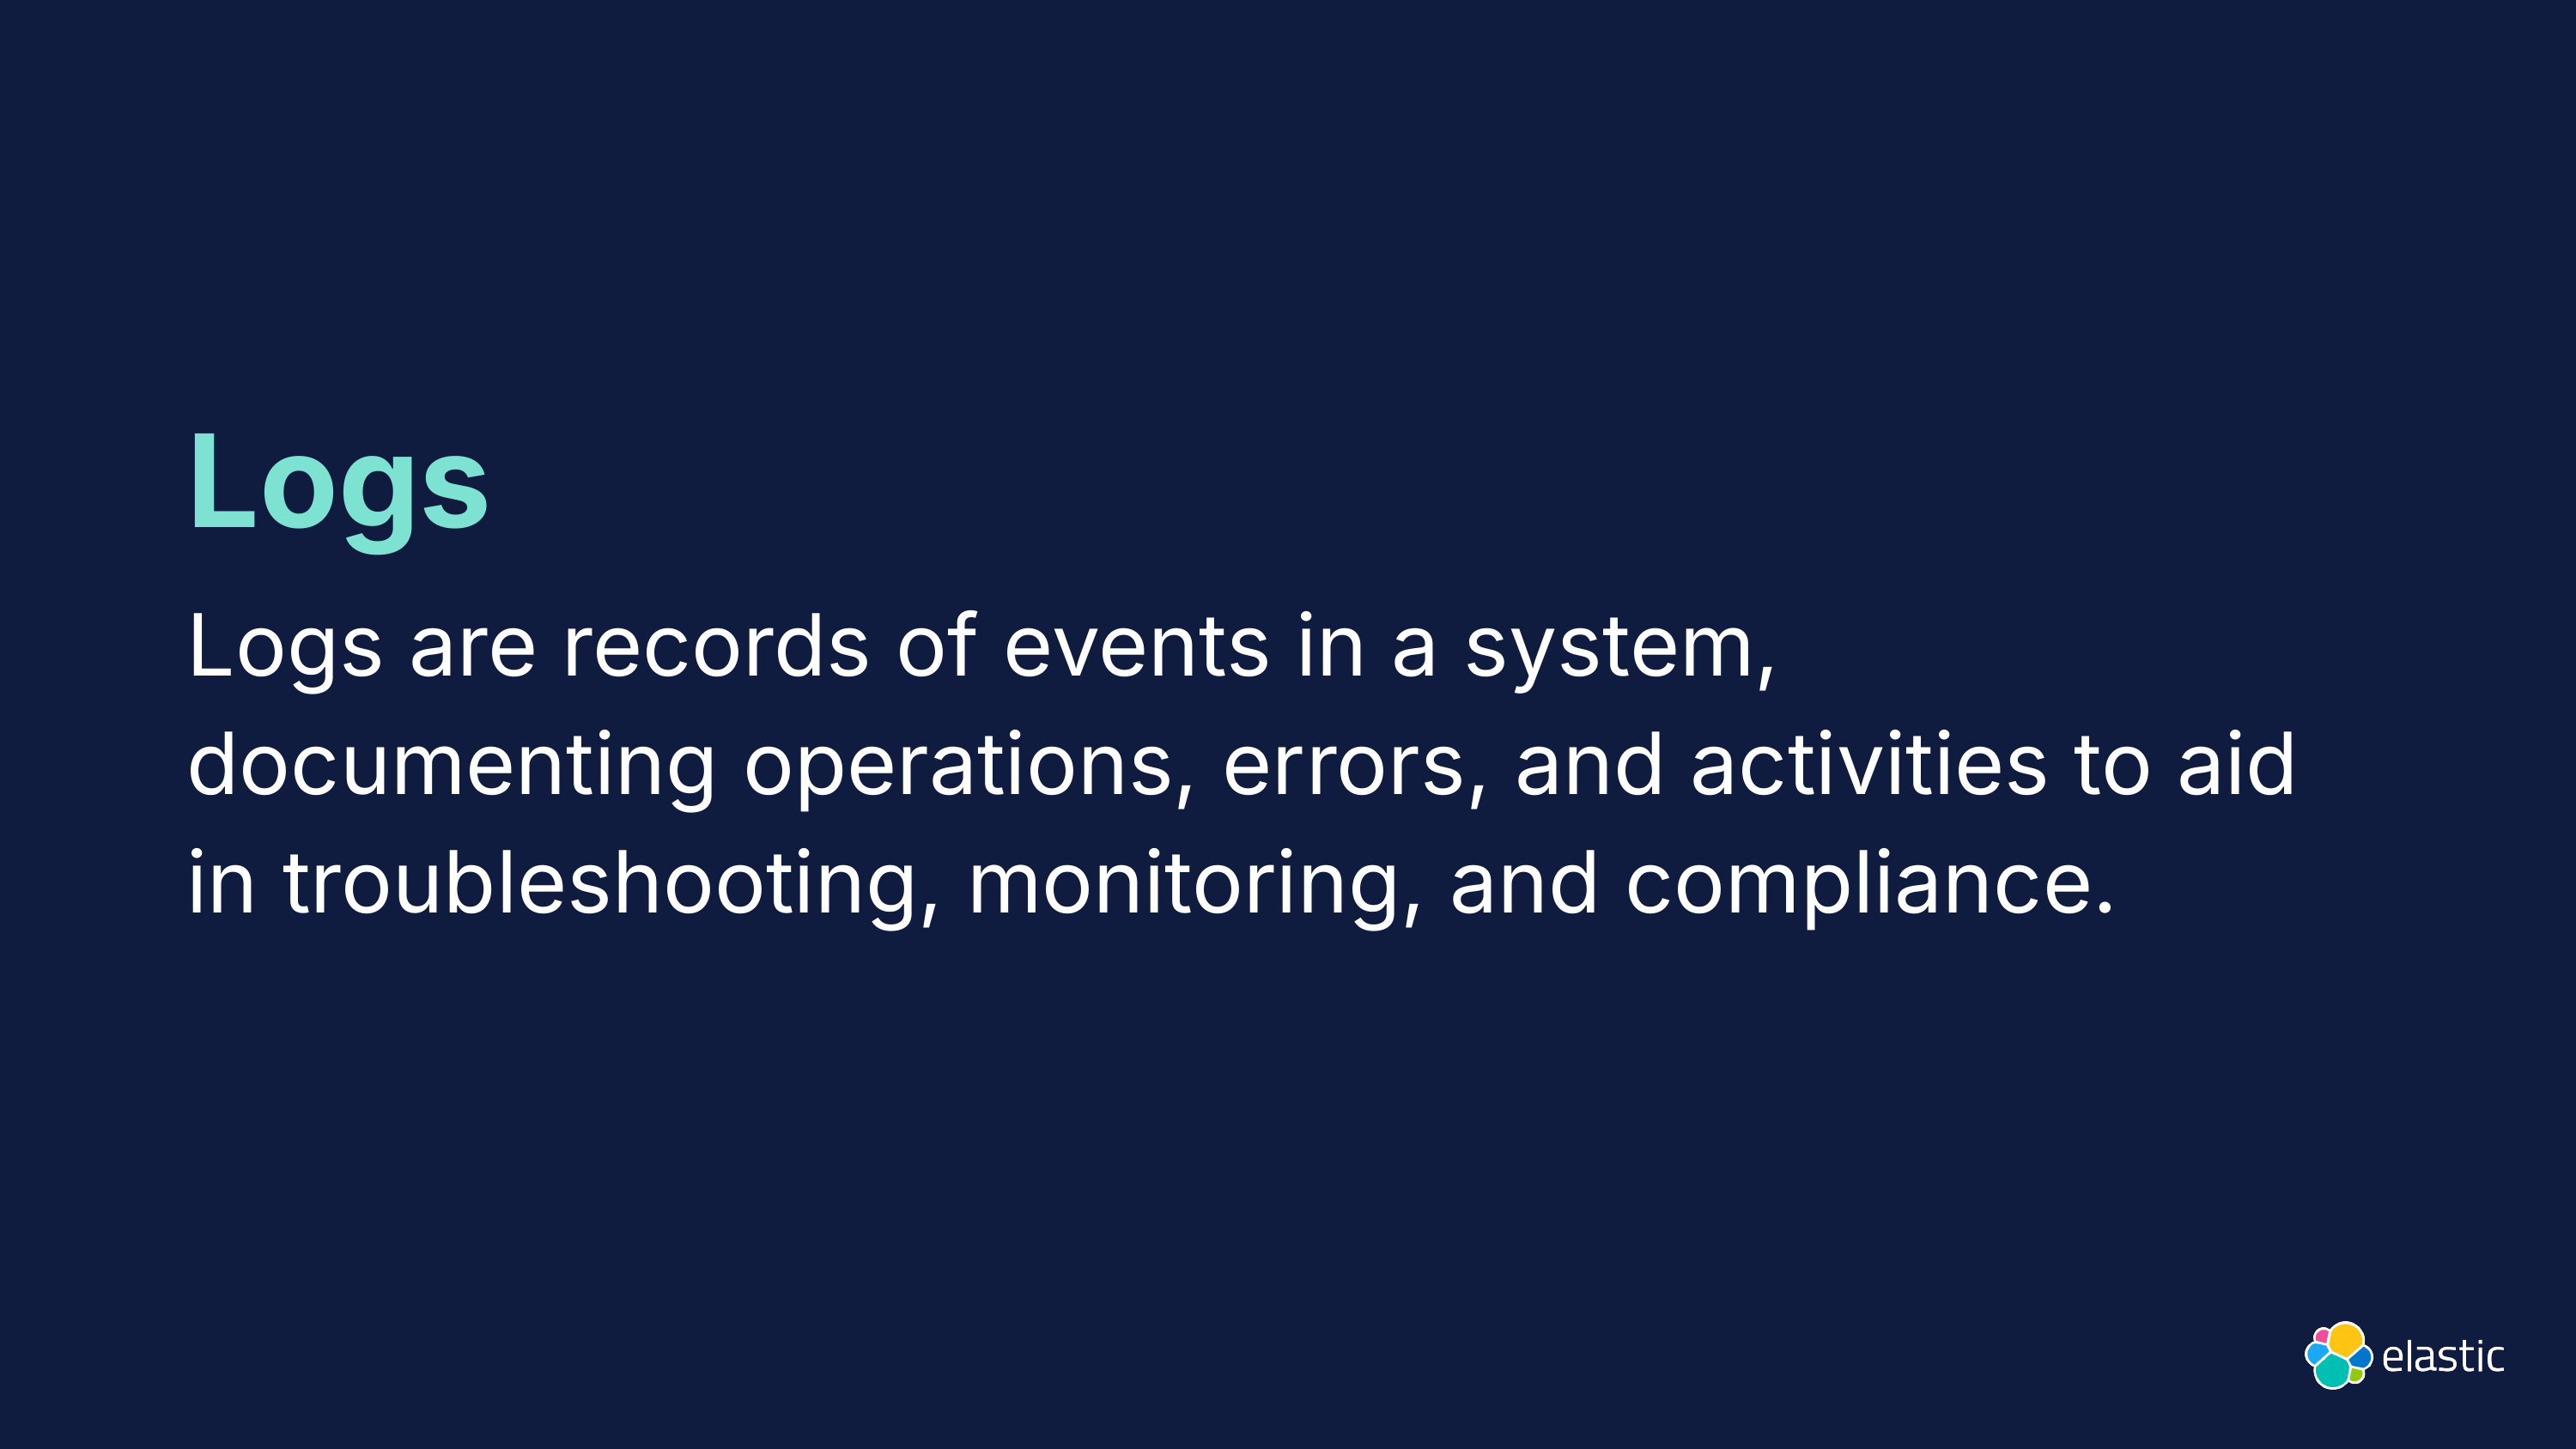

# Logs
Logs are records of events in a system, documenting operations, errors, and activities to aid in troubleshooting, monitoring, and compliance.